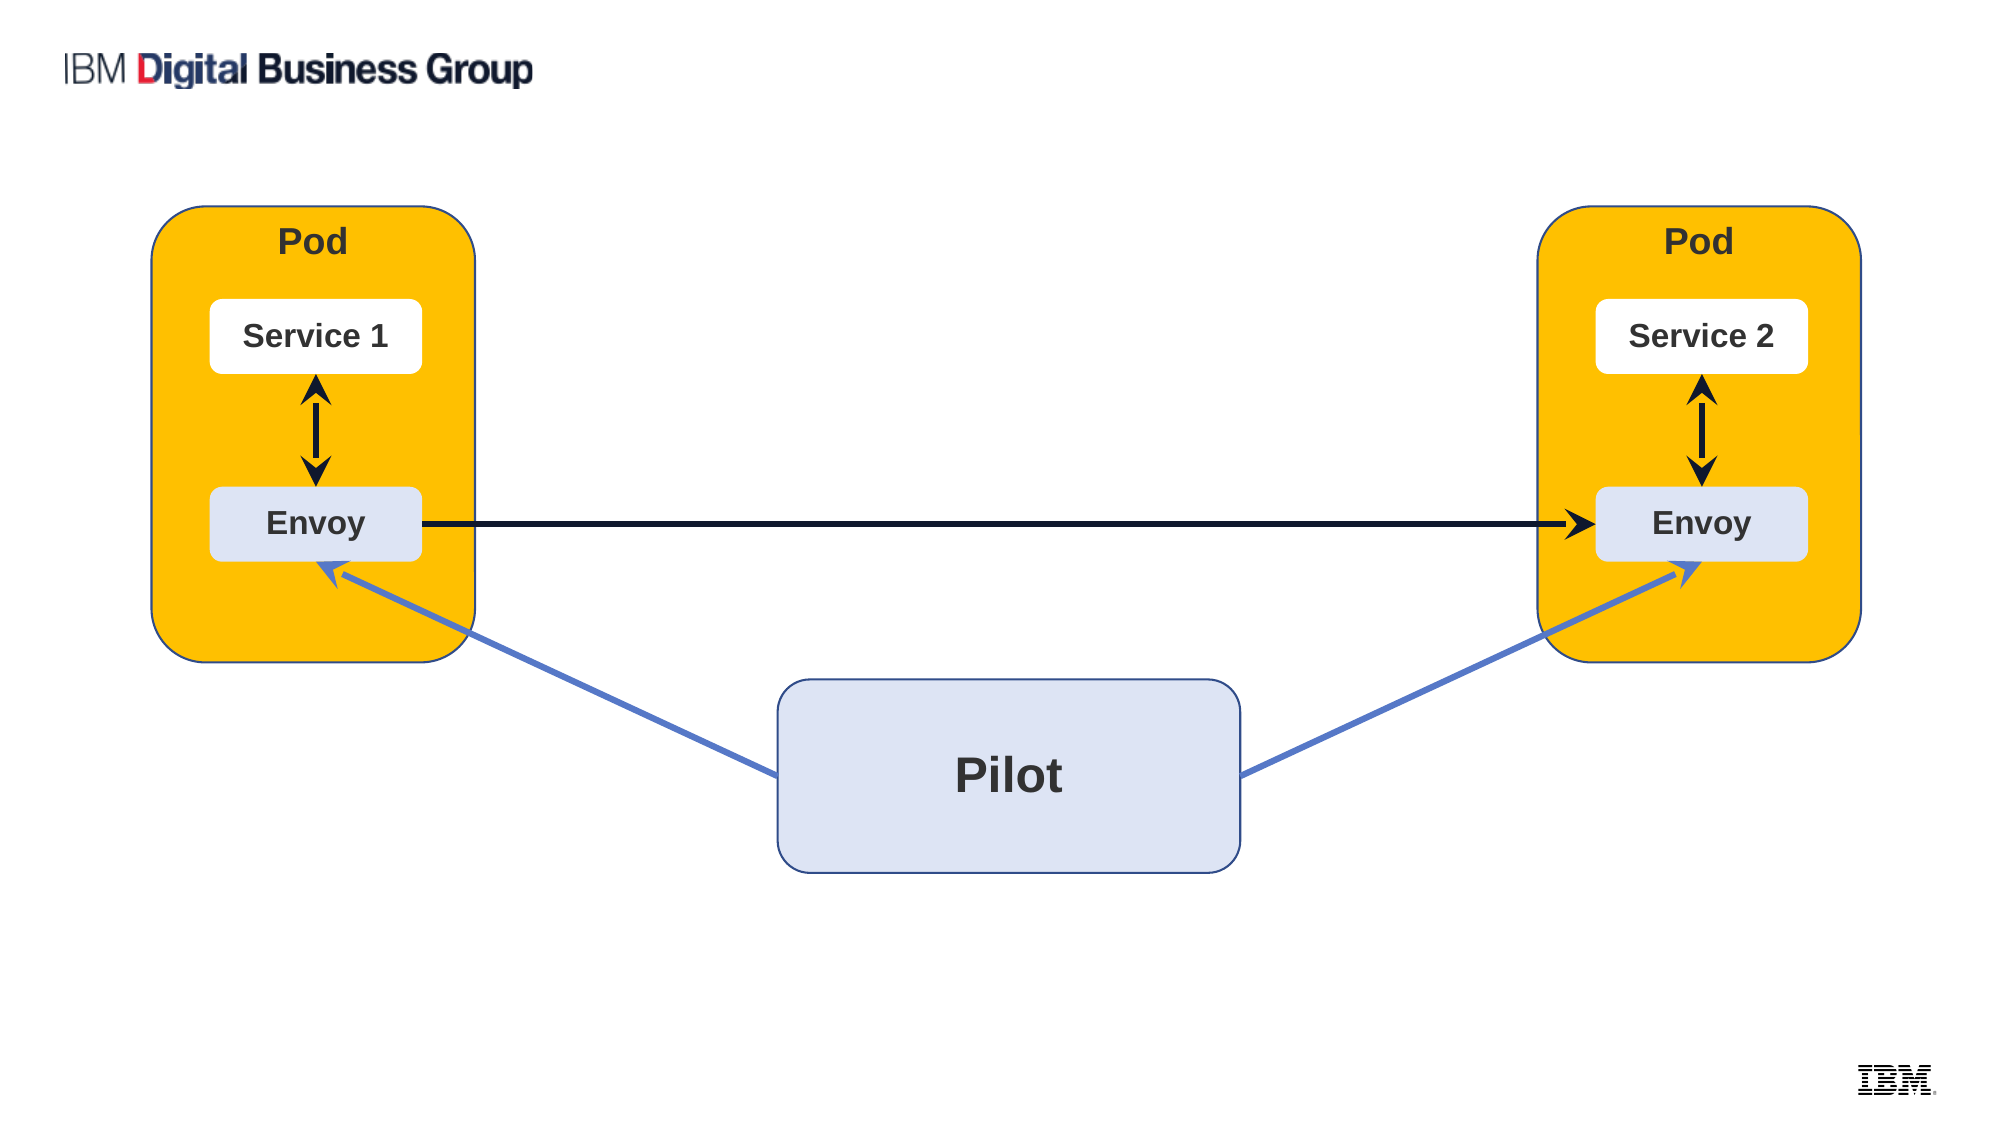

Pod
Pod
Service 1
Service 2
Envoy
Envoy
Pilot